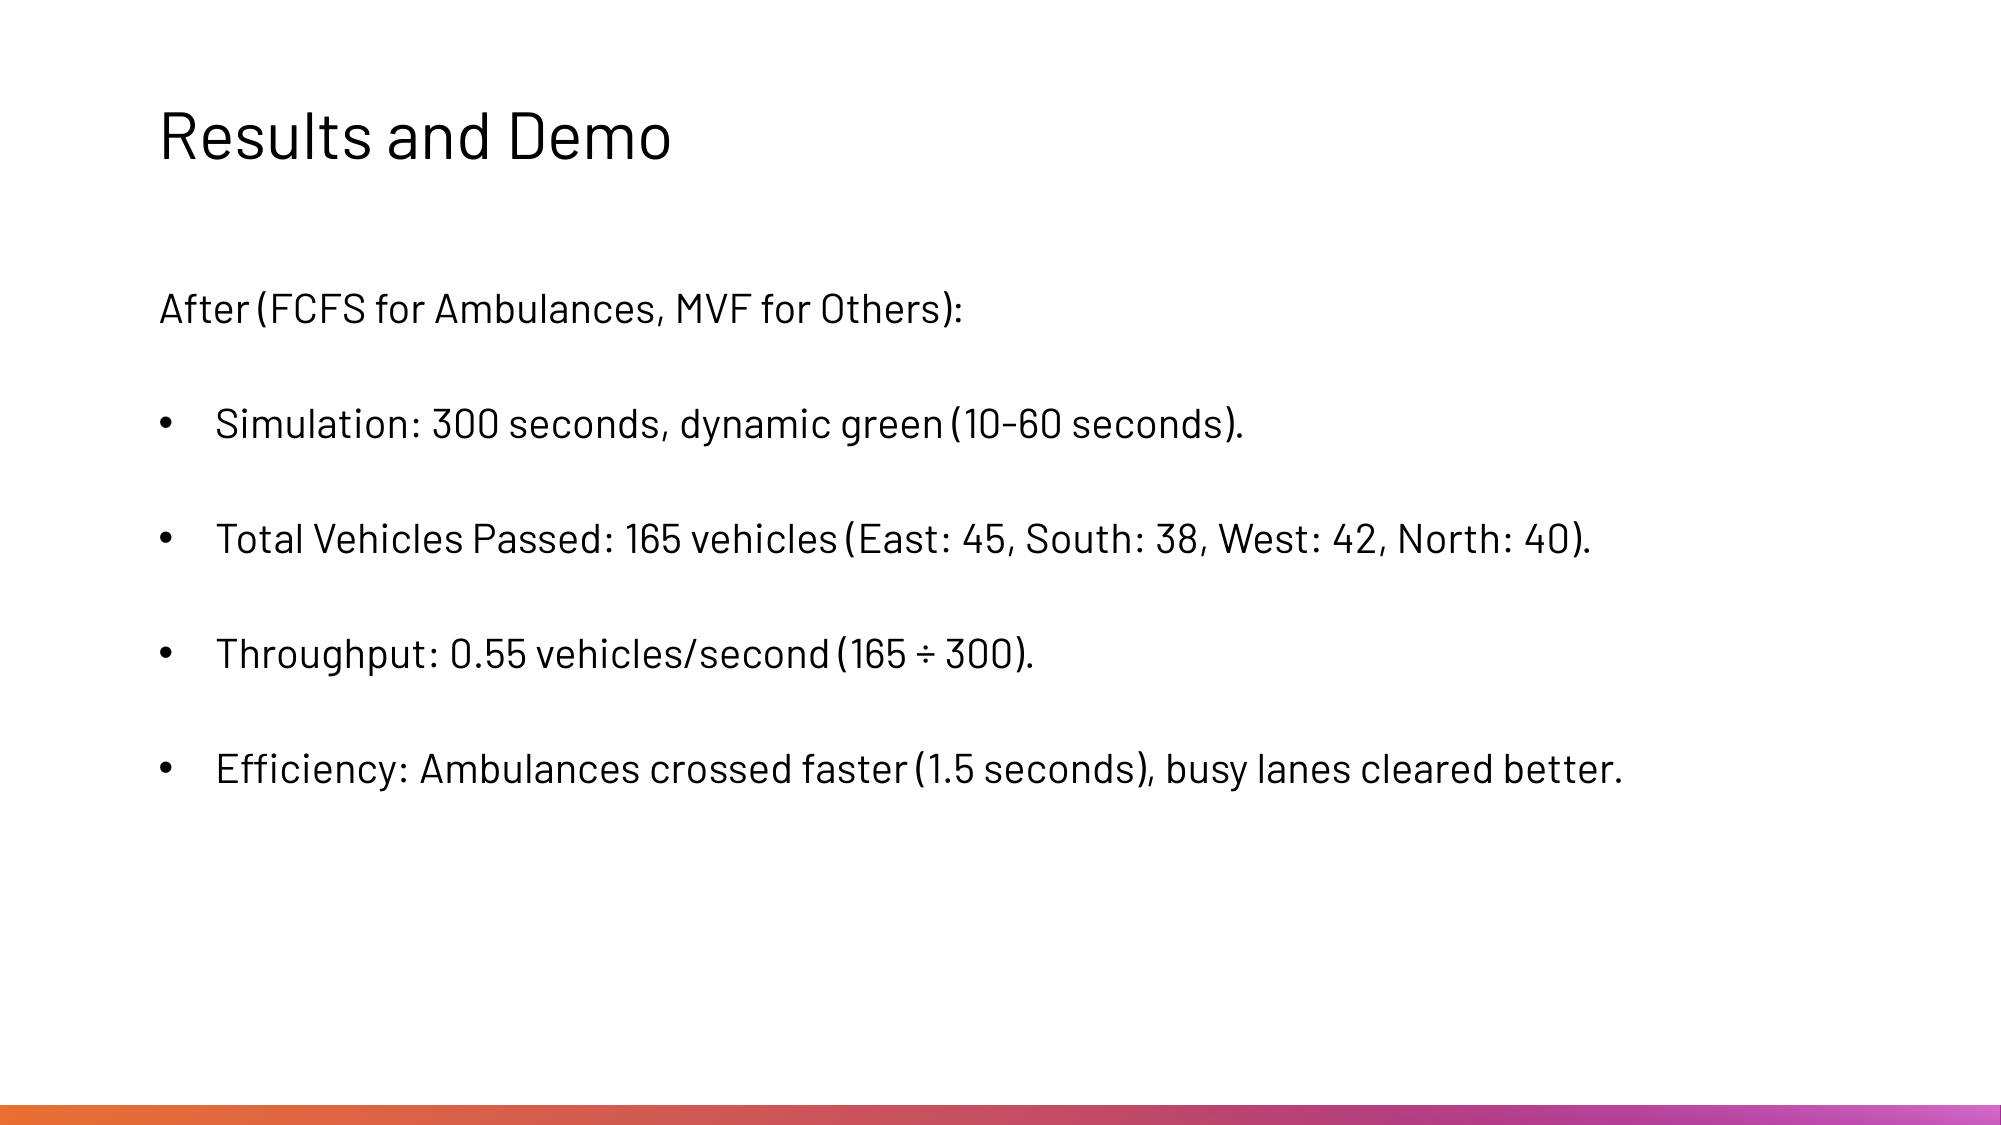

Results and Demo
After (FCFS for Ambulances, MVF for Others):

Simulation: 300 seconds, dynamic green (10-60 seconds).

Total Vehicles Passed: 165 vehicles (East: 45, South: 38, West: 42, North: 40).

Throughput: 0.55 vehicles/second (165 ÷ 300).

Efficiency: Ambulances crossed faster (1.5 seconds), busy lanes cleared better.